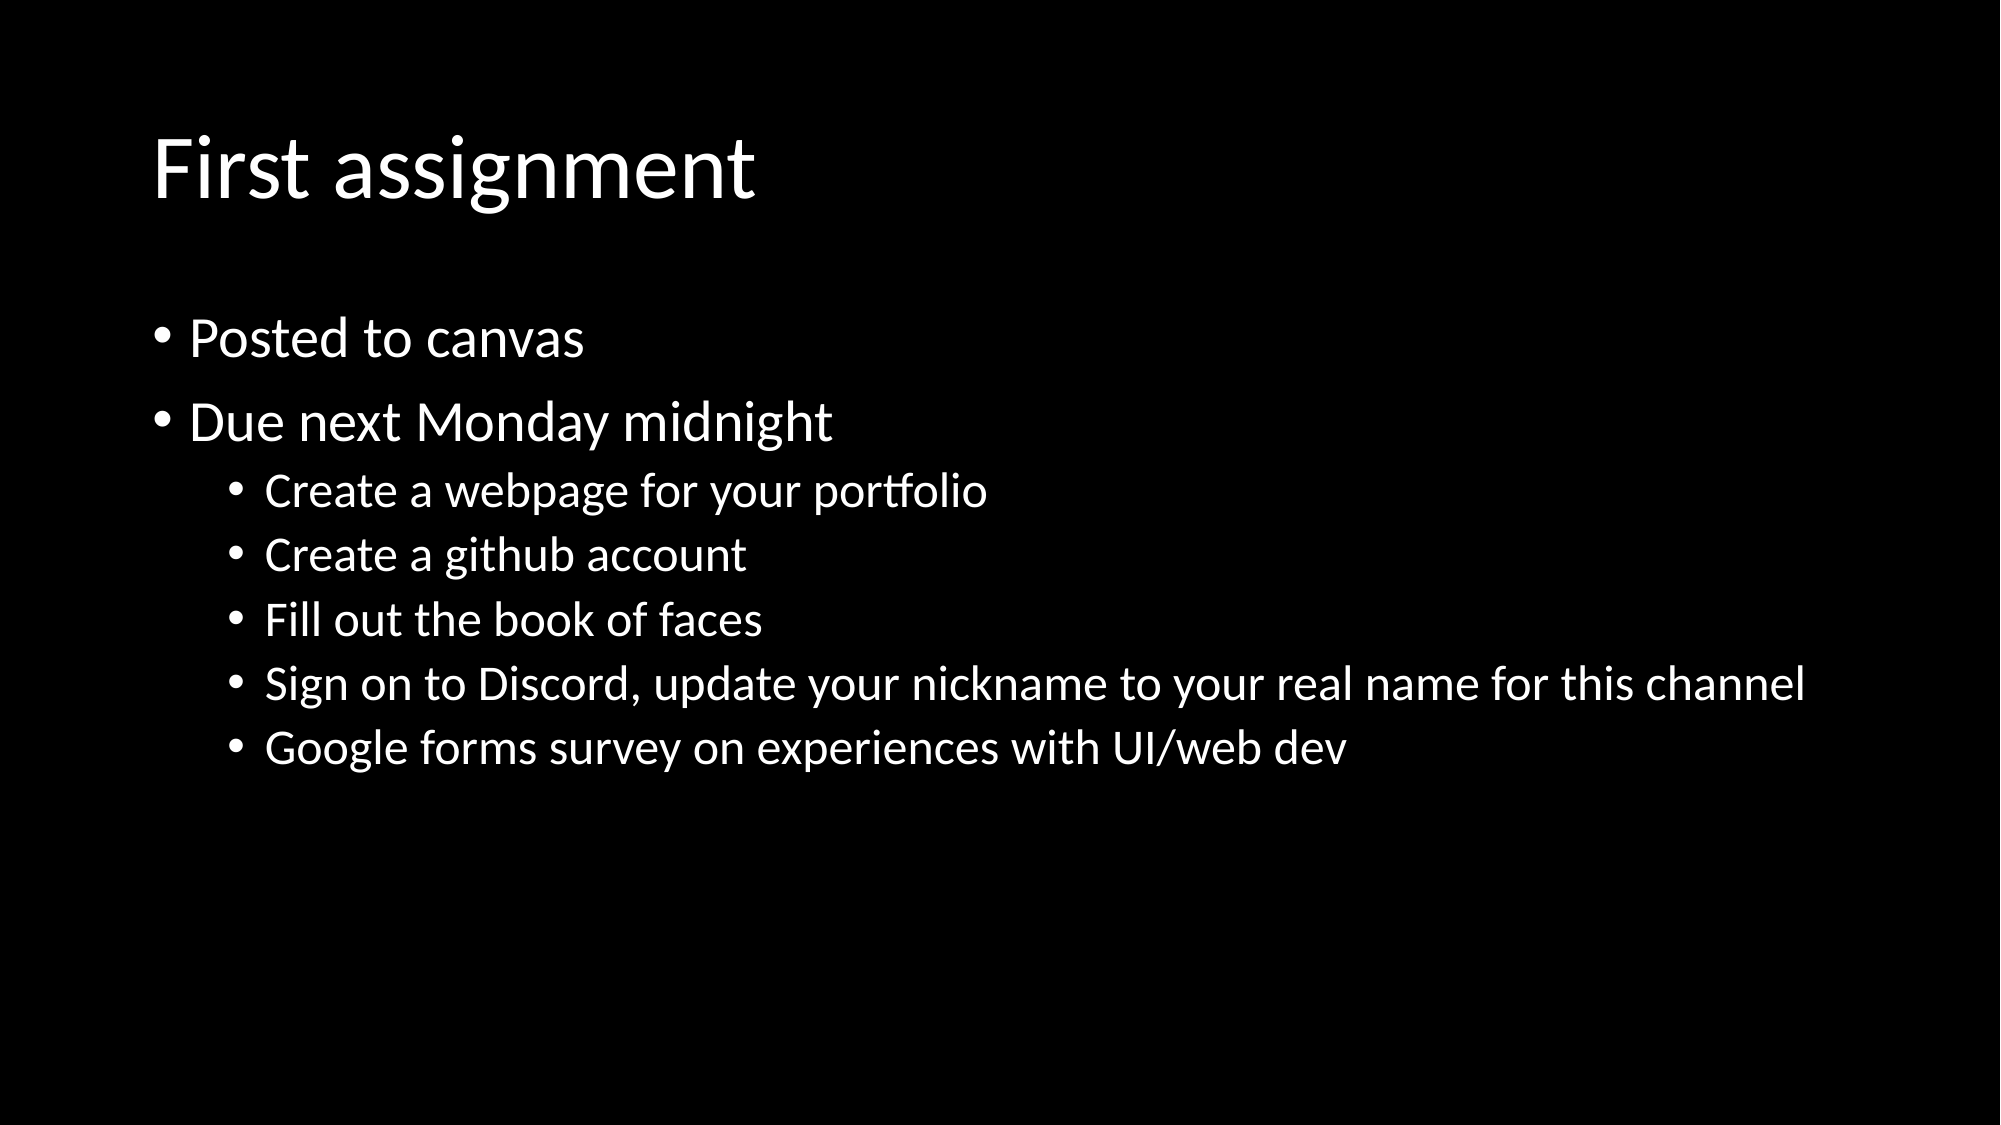

# First assignment
Posted to canvas
Due next Monday midnight
Create a webpage for your portfolio
Create a github account
Fill out the book of faces
Sign on to Discord, update your nickname to your real name for this channel
Google forms survey on experiences with UI/web dev